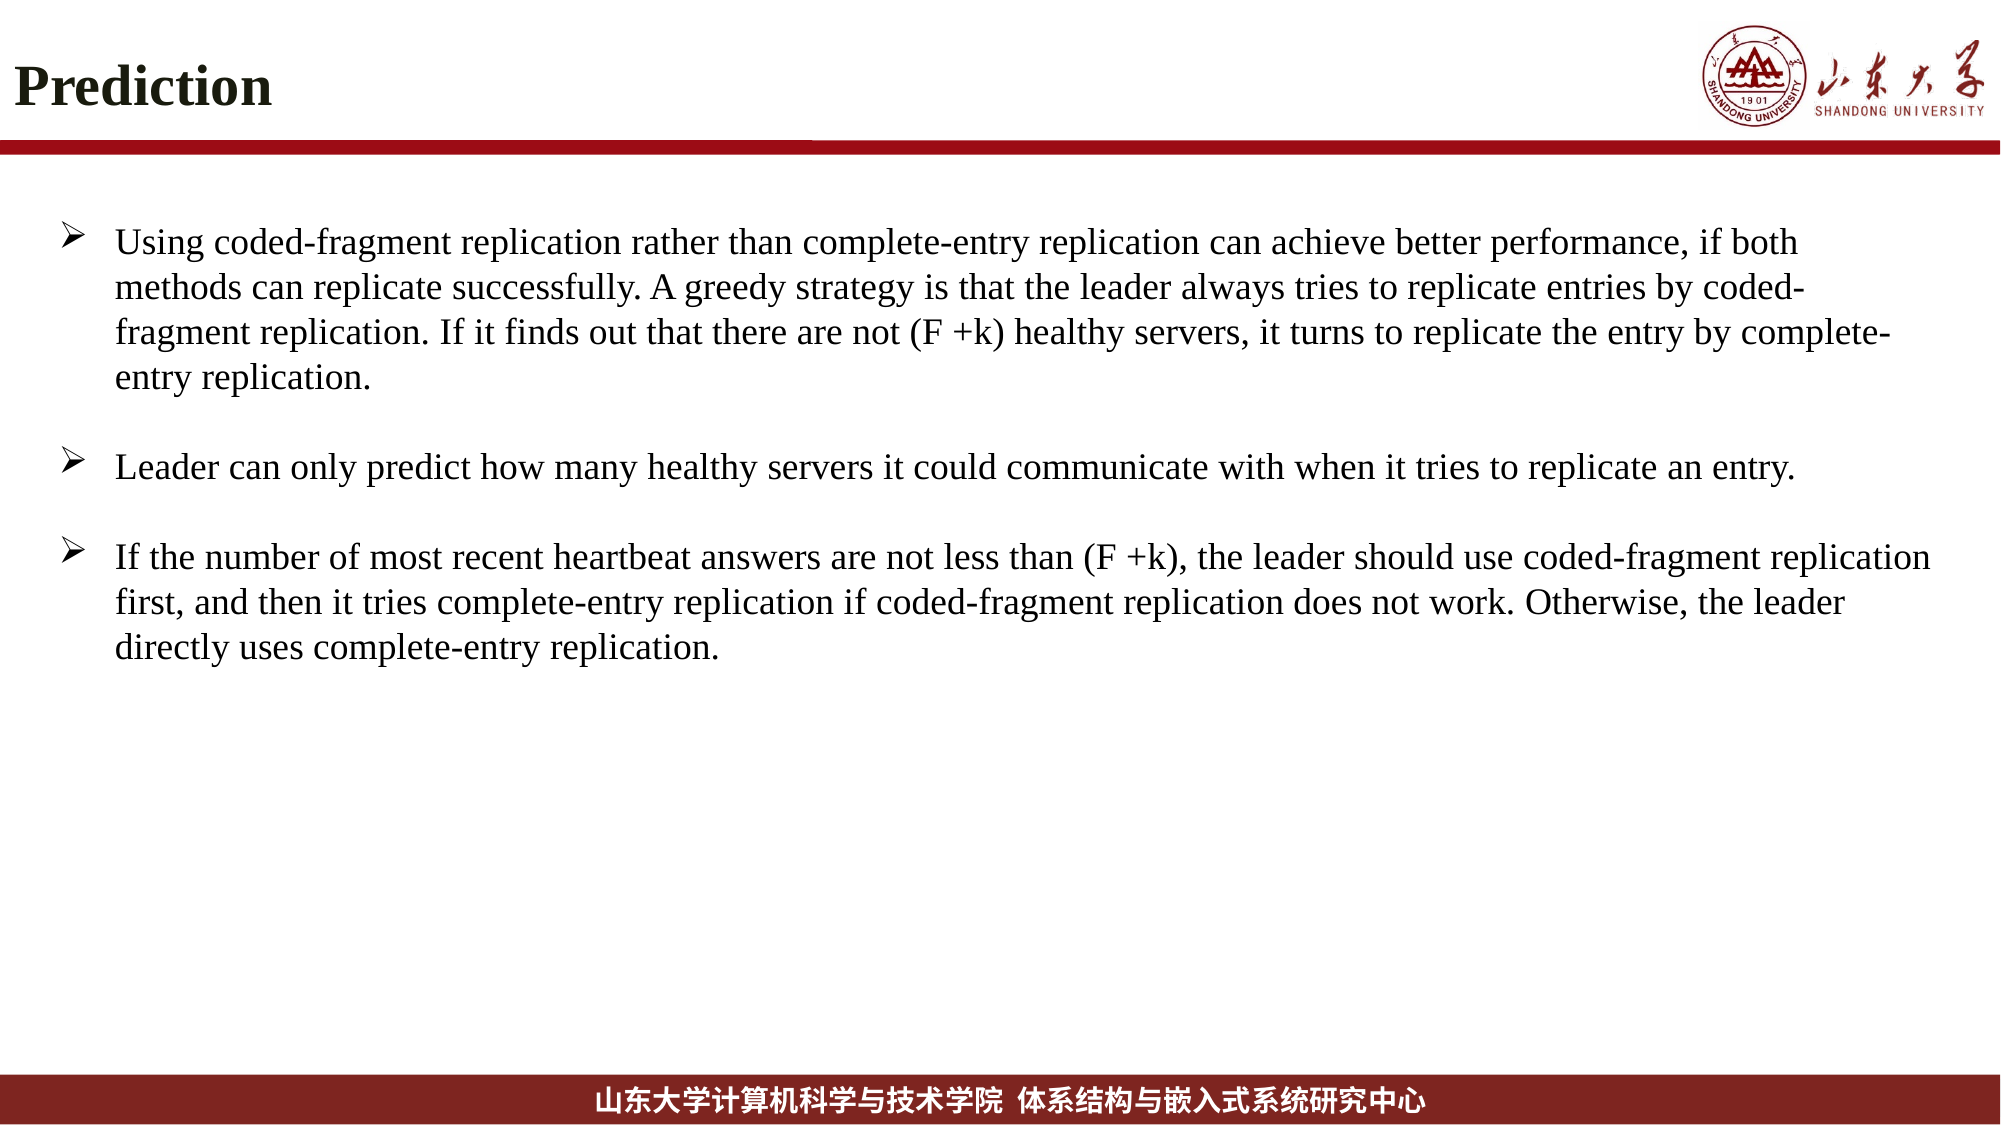

# Prediction
Using coded-fragment replication rather than complete-entry replication can achieve better performance, if both methods can replicate successfully. A greedy strategy is that the leader always tries to replicate entries by coded-fragment replication. If it finds out that there are not (F +k) healthy servers, it turns to replicate the entry by complete-entry replication.

Leader can only predict how many healthy servers it could communicate with when it tries to replicate an entry.

If the number of most recent heartbeat answers are not less than (F +k), the leader should use coded-fragment replication first, and then it tries complete-entry replication if coded-fragment replication does not work. Otherwise, the leader directly uses complete-entry replication.